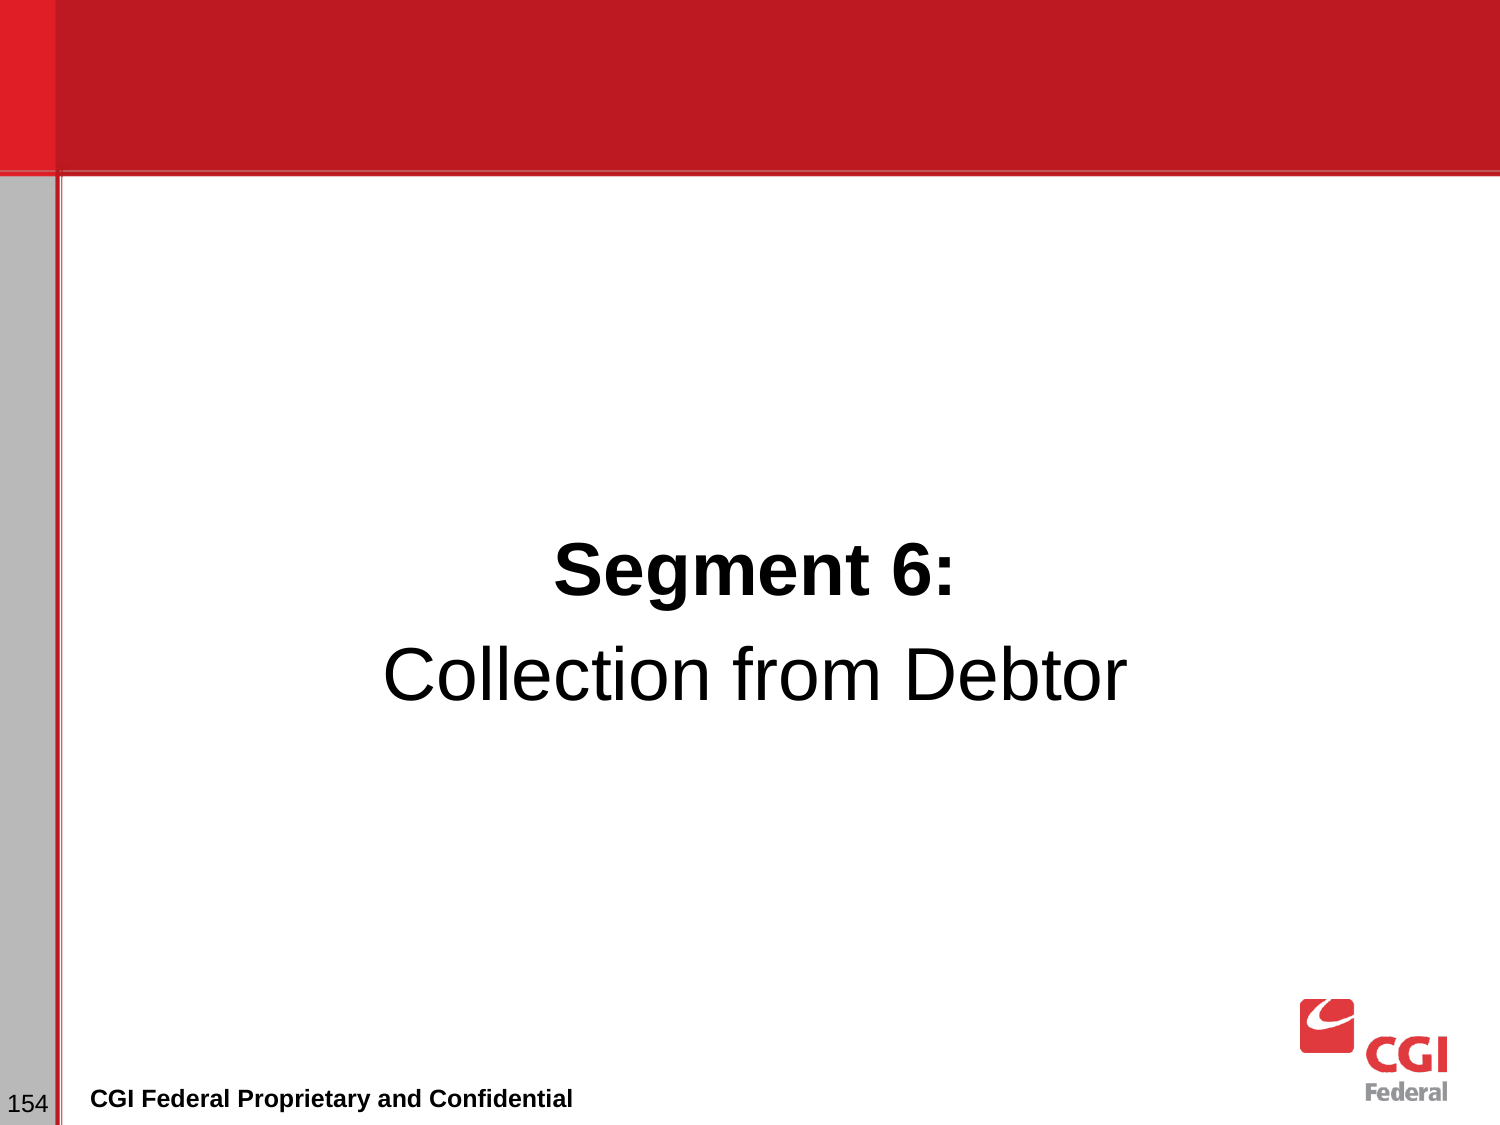

Segment 6:
Collection from Debtor
# Dunning
154
CGI Federal Proprietary and Confidential